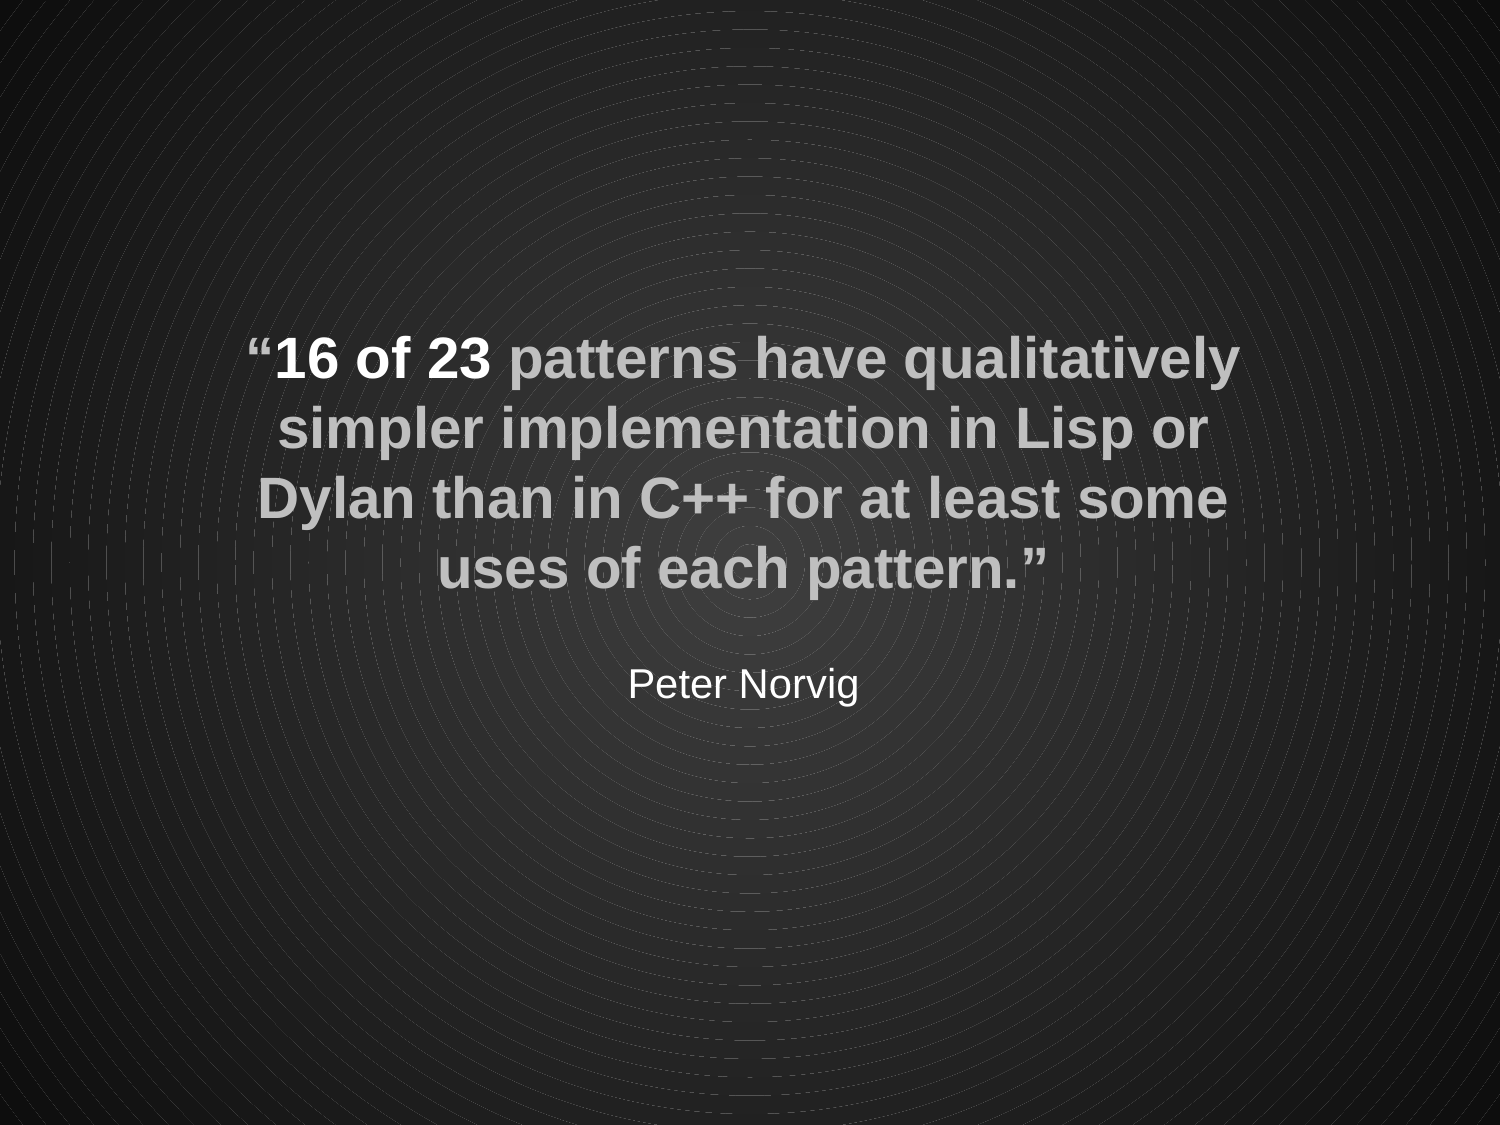

“16 of 23 patterns have qualitatively simpler implementation in Lisp or Dylan than in C++ for at least some uses of each pattern.”
Peter Norvig